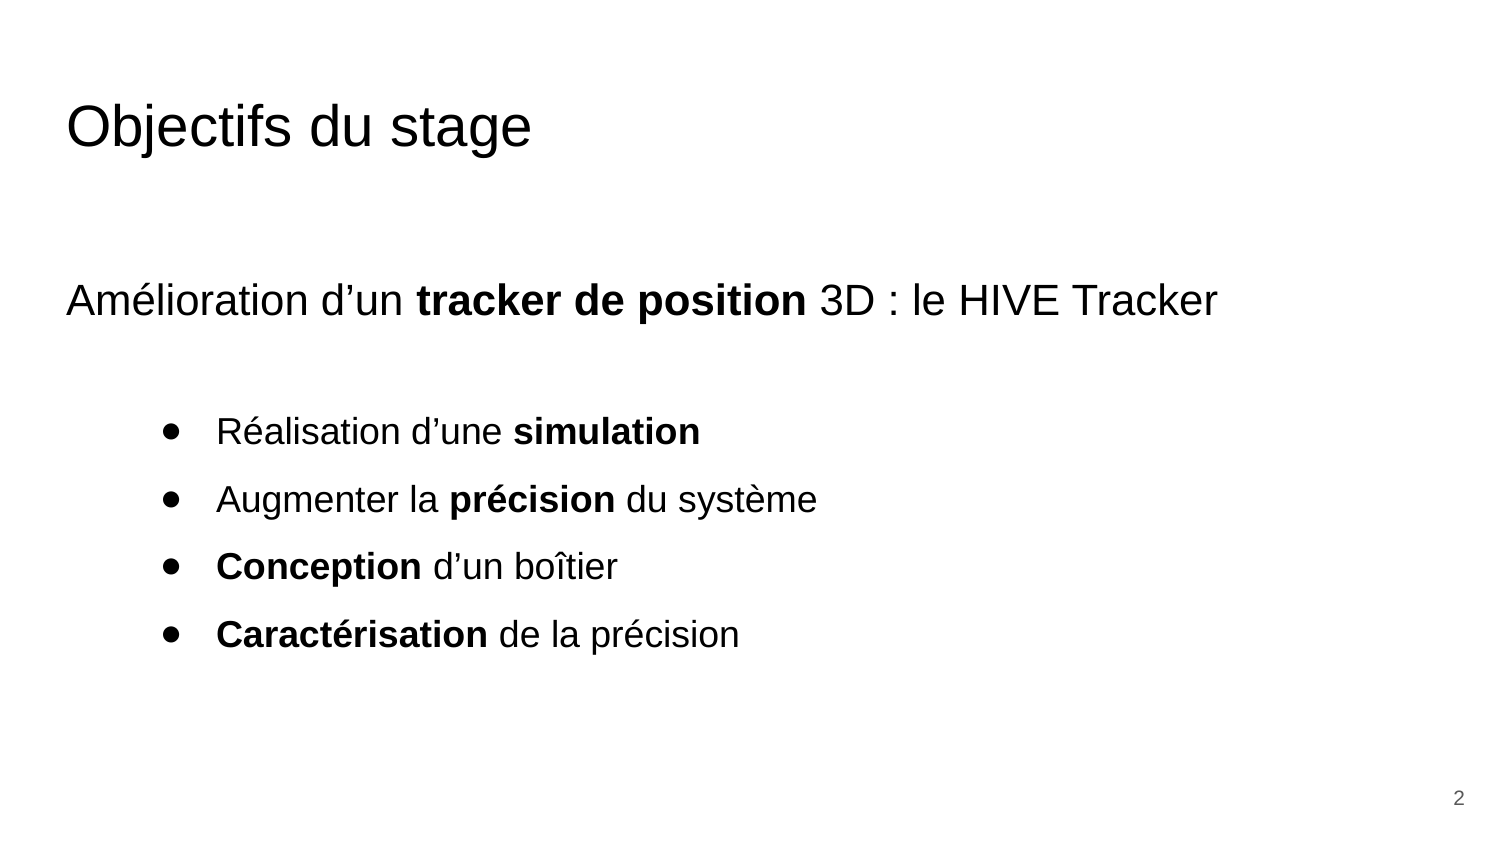

# Objectifs du stage
Amélioration d’un tracker de position 3D : le HIVE Tracker

Réalisation d’une simulation
Augmenter la précision du système
Conception d’un boîtier
Caractérisation de la précision

2